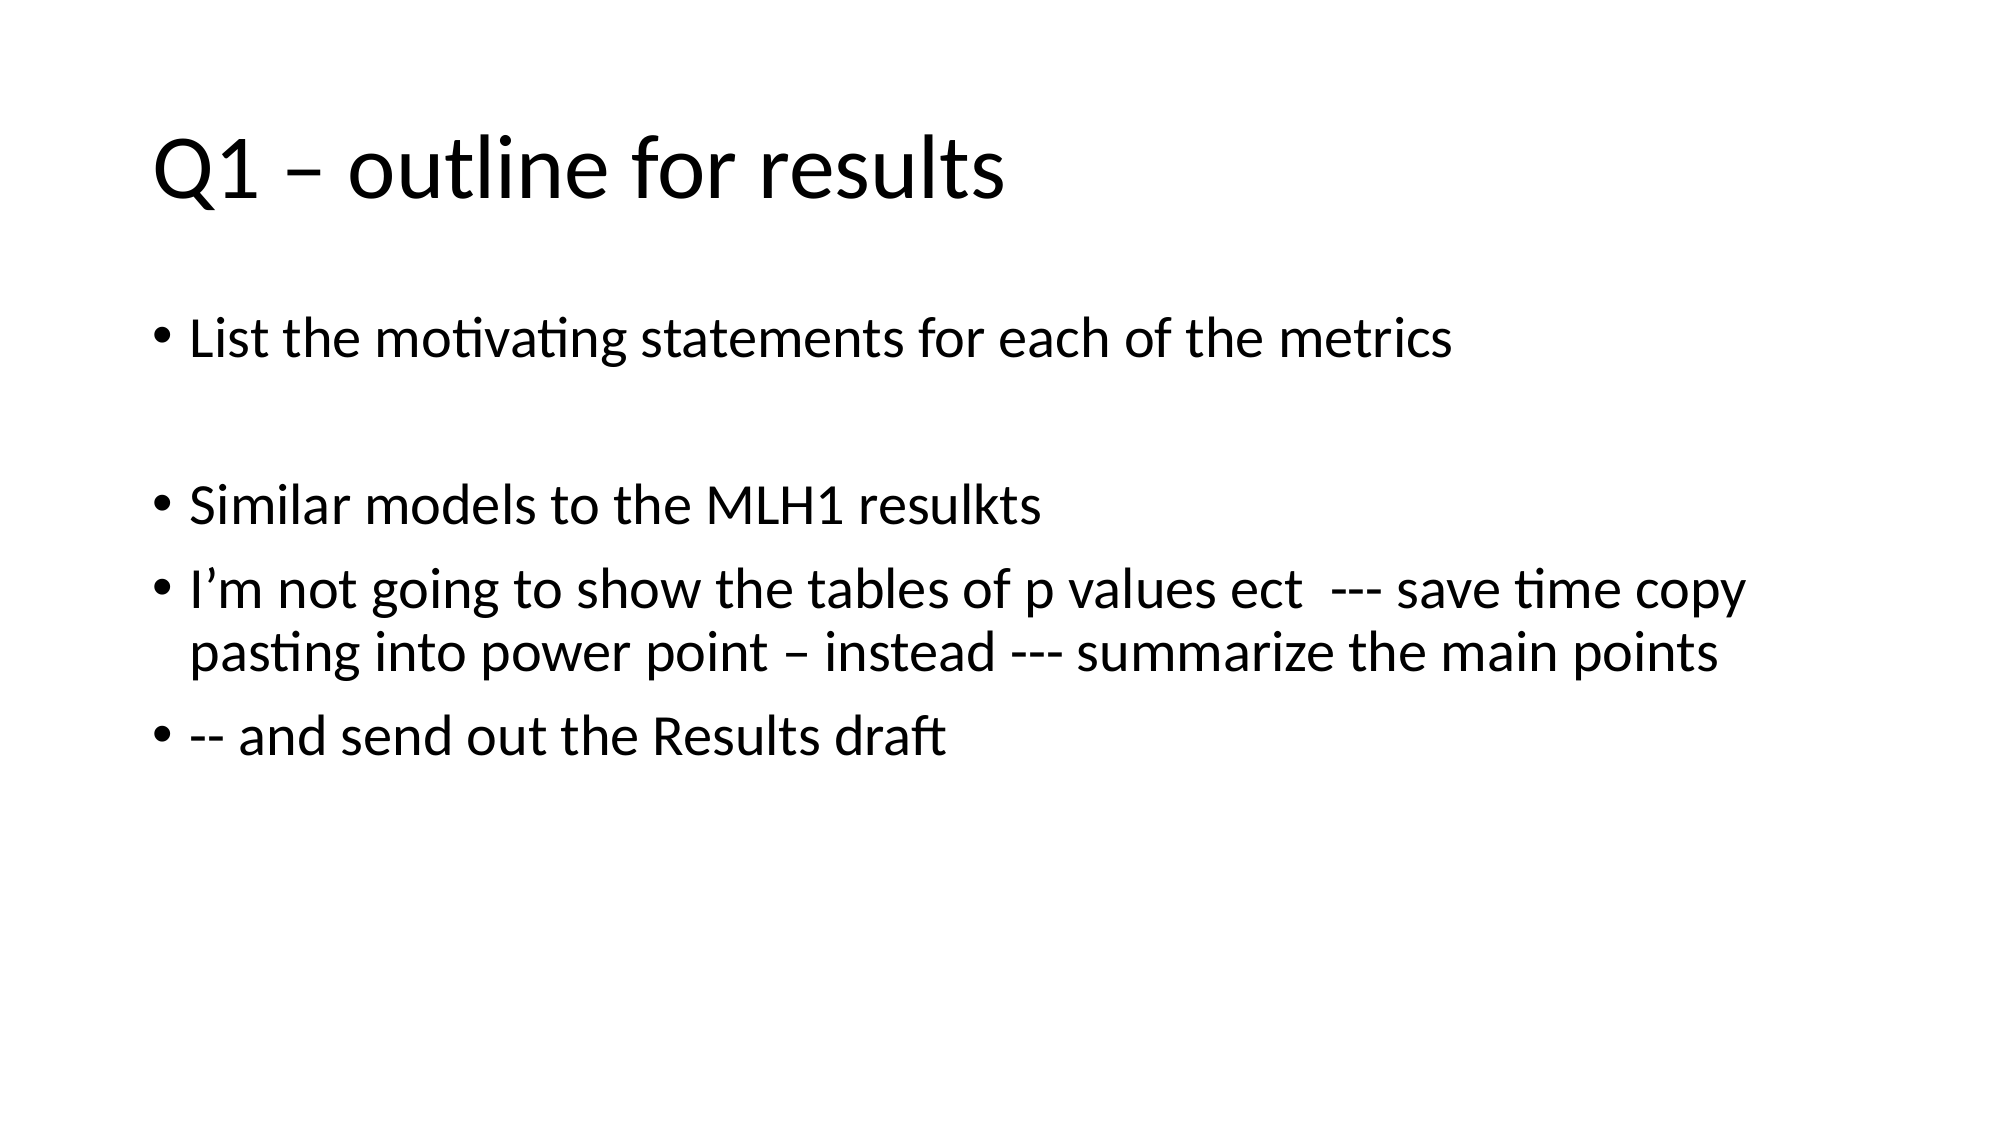

# Q1 – outline for results
List the motivating statements for each of the metrics

Similar models to the MLH1 resulkts
I’m not going to show the tables of p values ect  --- save time copy pasting into power point – instead --- summarize the main points
-- and send out the Results draft